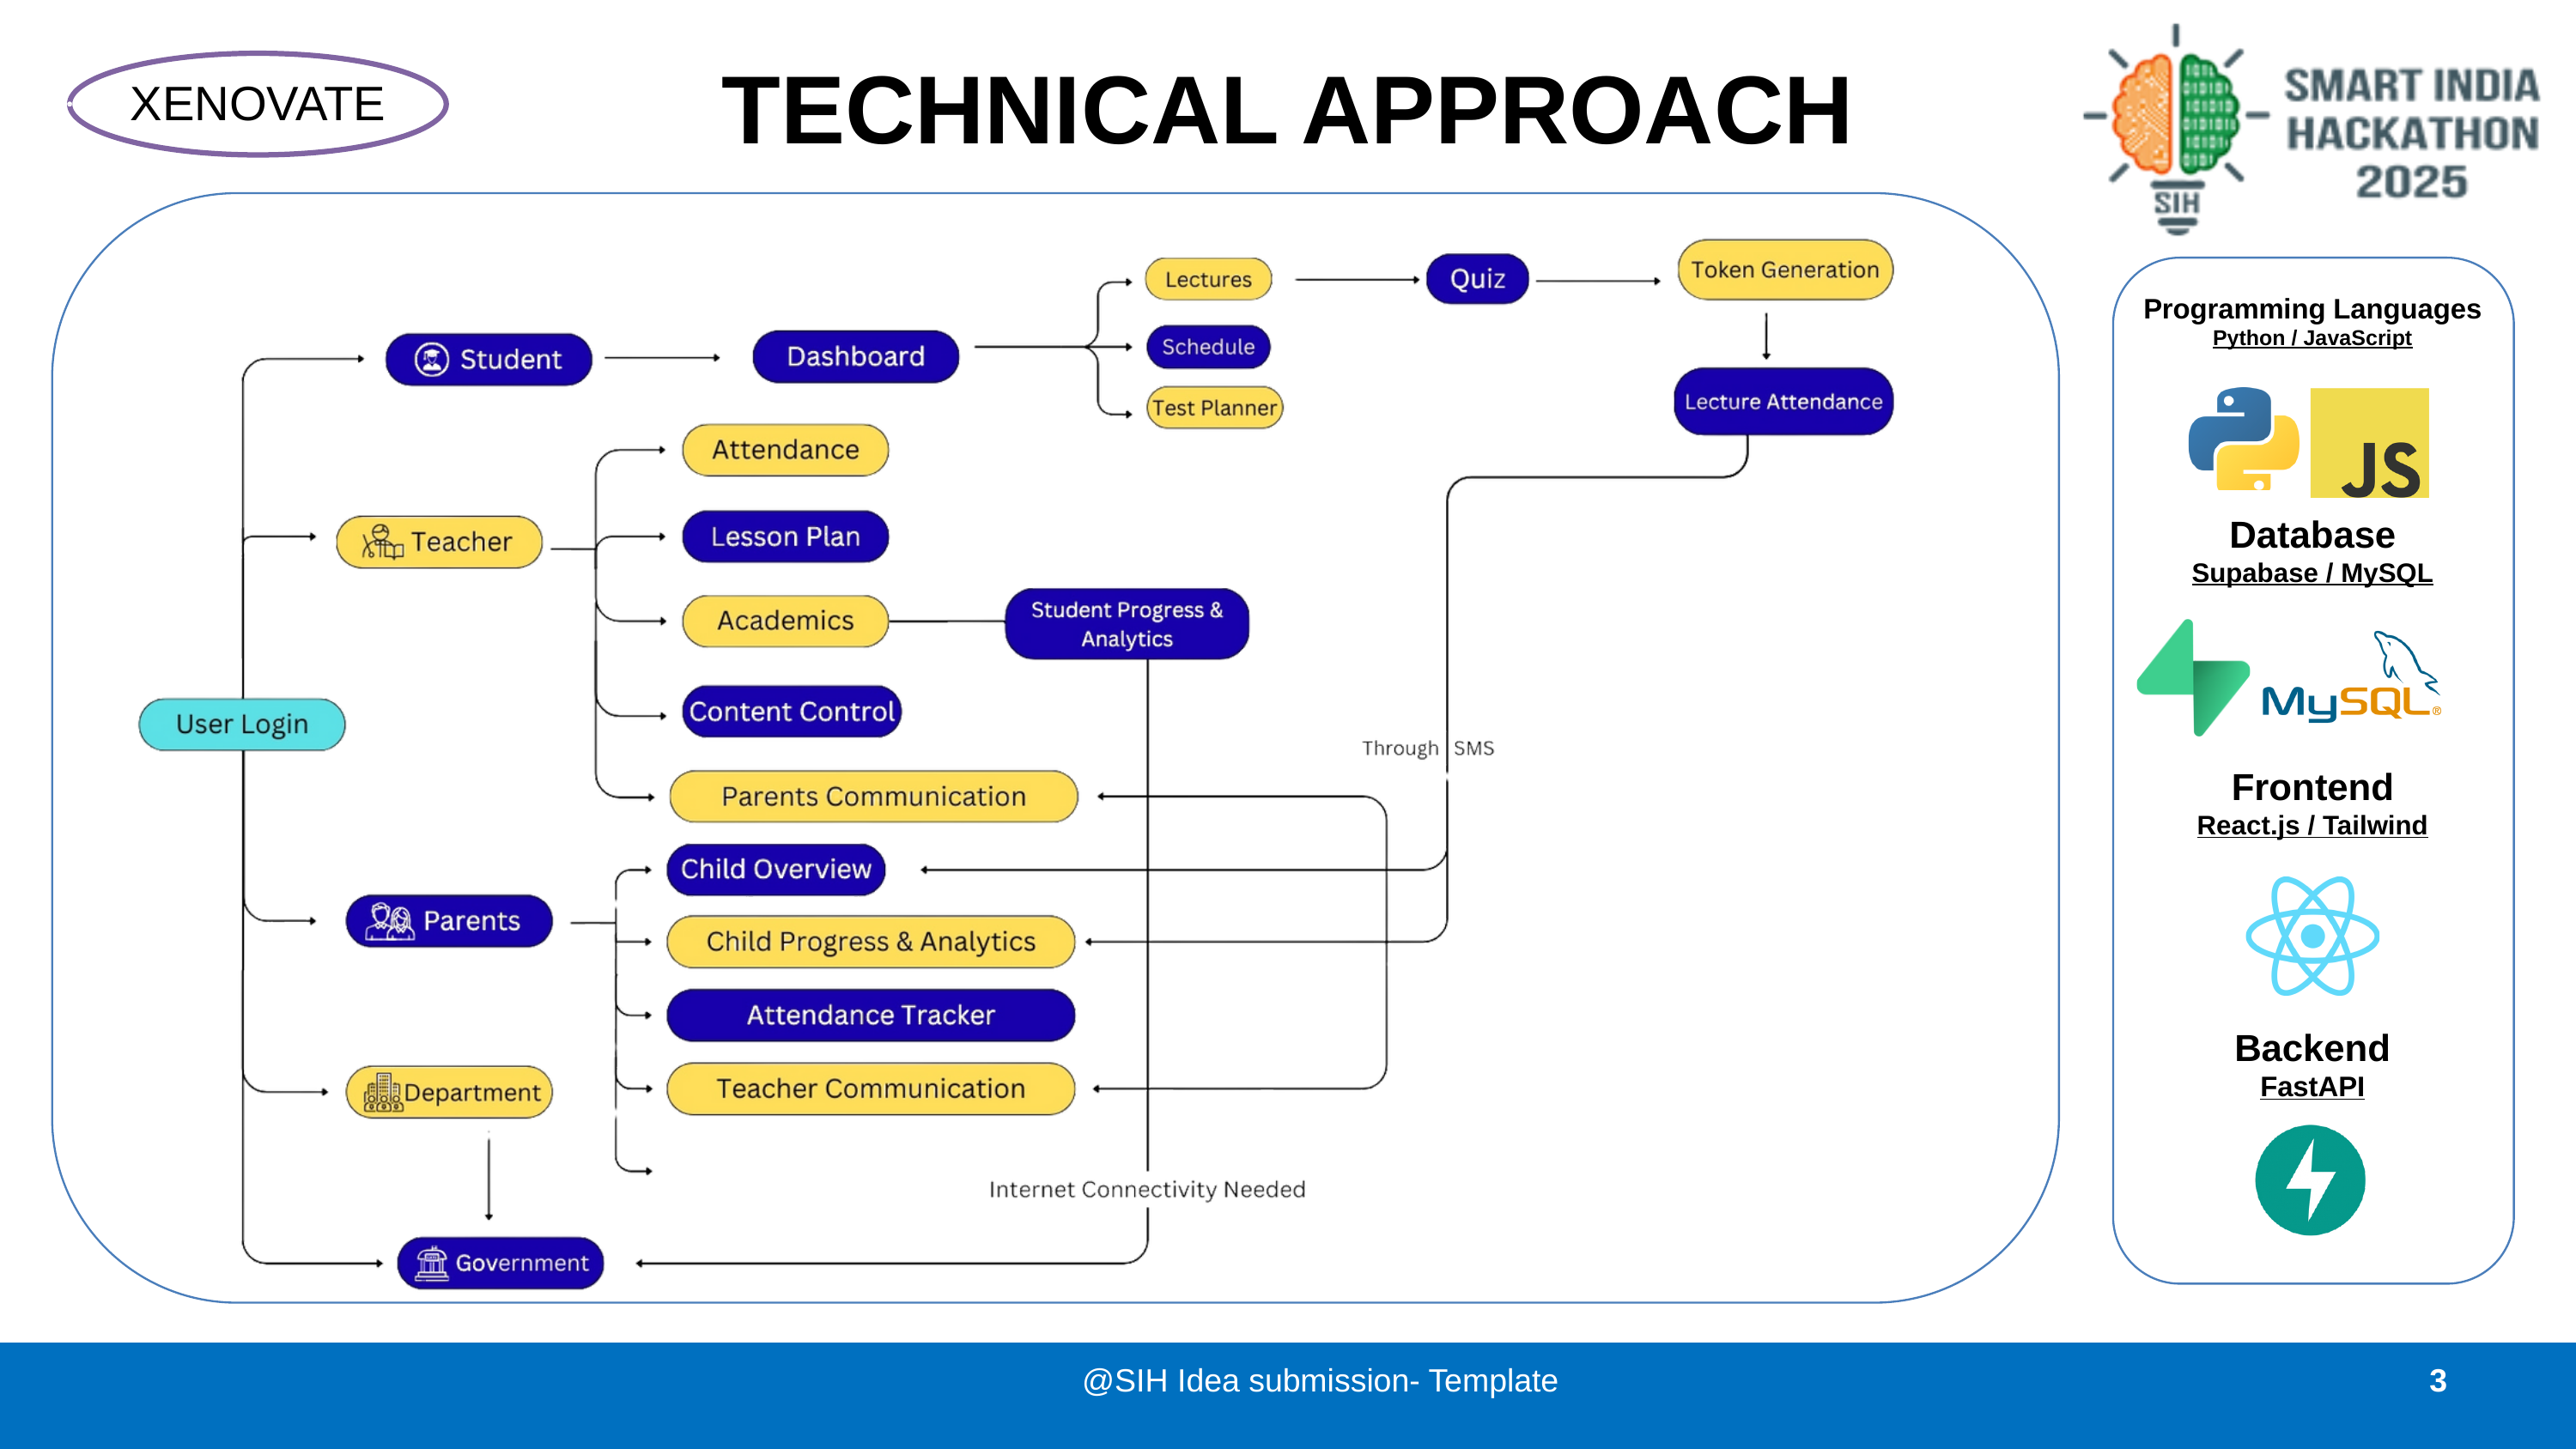

TECHNICAL APPROACH

XENOVATE

Programming Languages
Python / JavaScript

Database
Supabase / MySQL

Frontend
React.js / Tailwind

Backend
FastAPI

@SIH Idea submission- Template

3